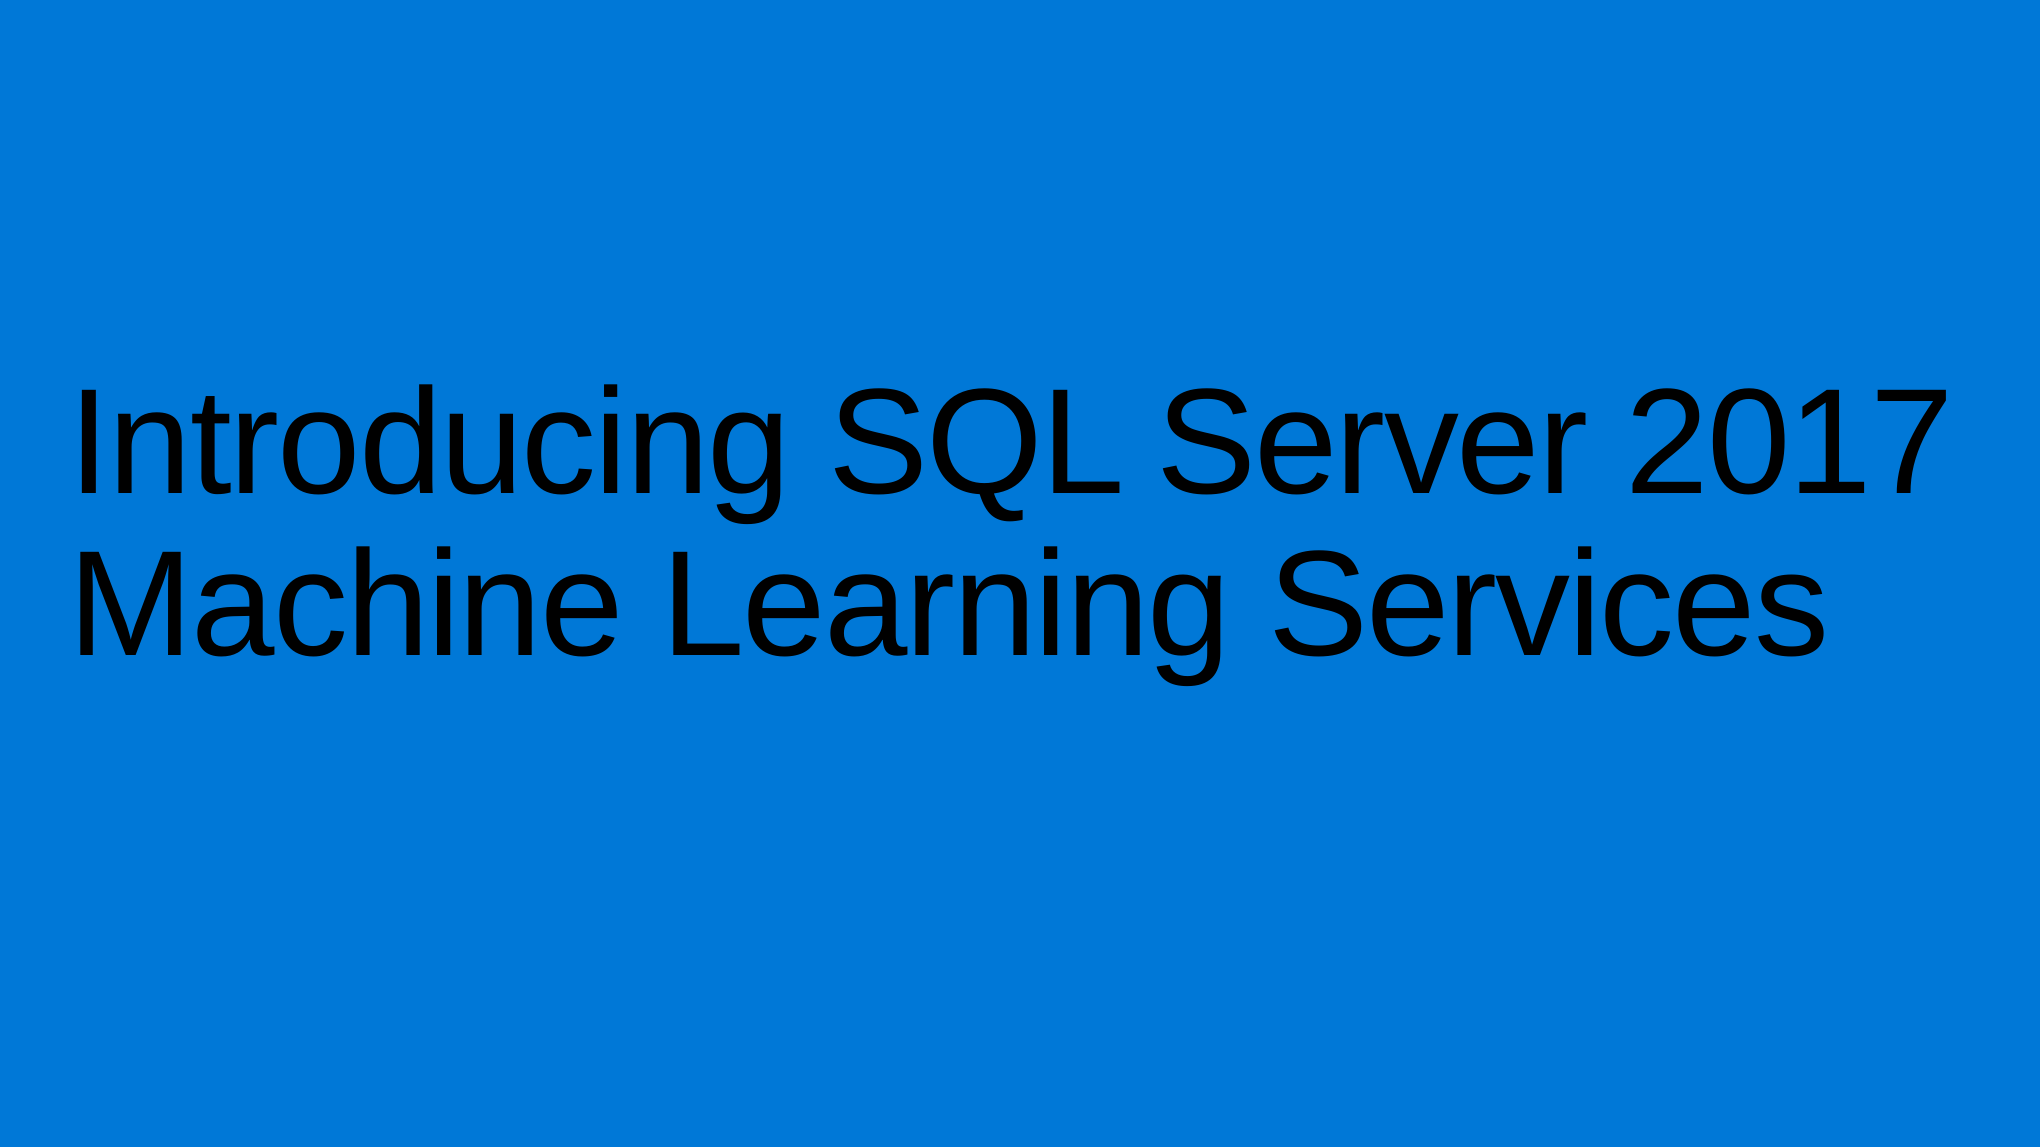

# Introducing SQL Server 2017 Machine Learning Services